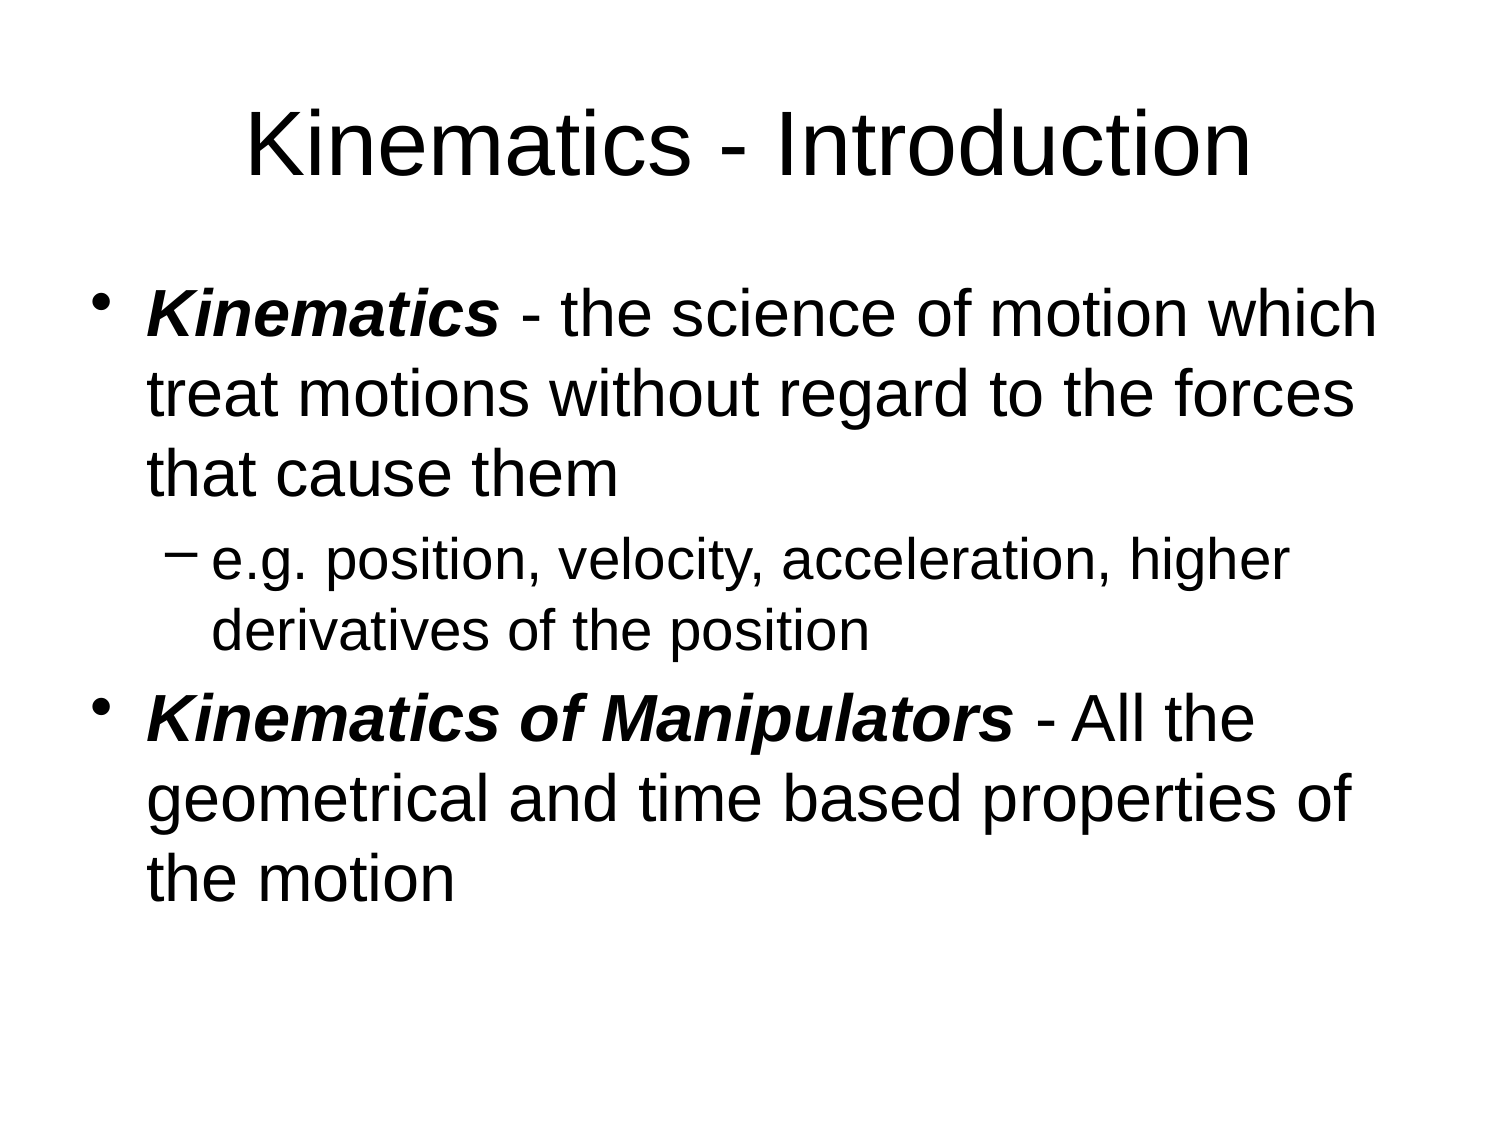

# Kinematics - Introduction
Kinematics - the science of motion which treat motions without regard to the forces that cause them
e.g. position, velocity, acceleration, higher derivatives of the position
Kinematics of Manipulators - All the geometrical and time based properties of the motion